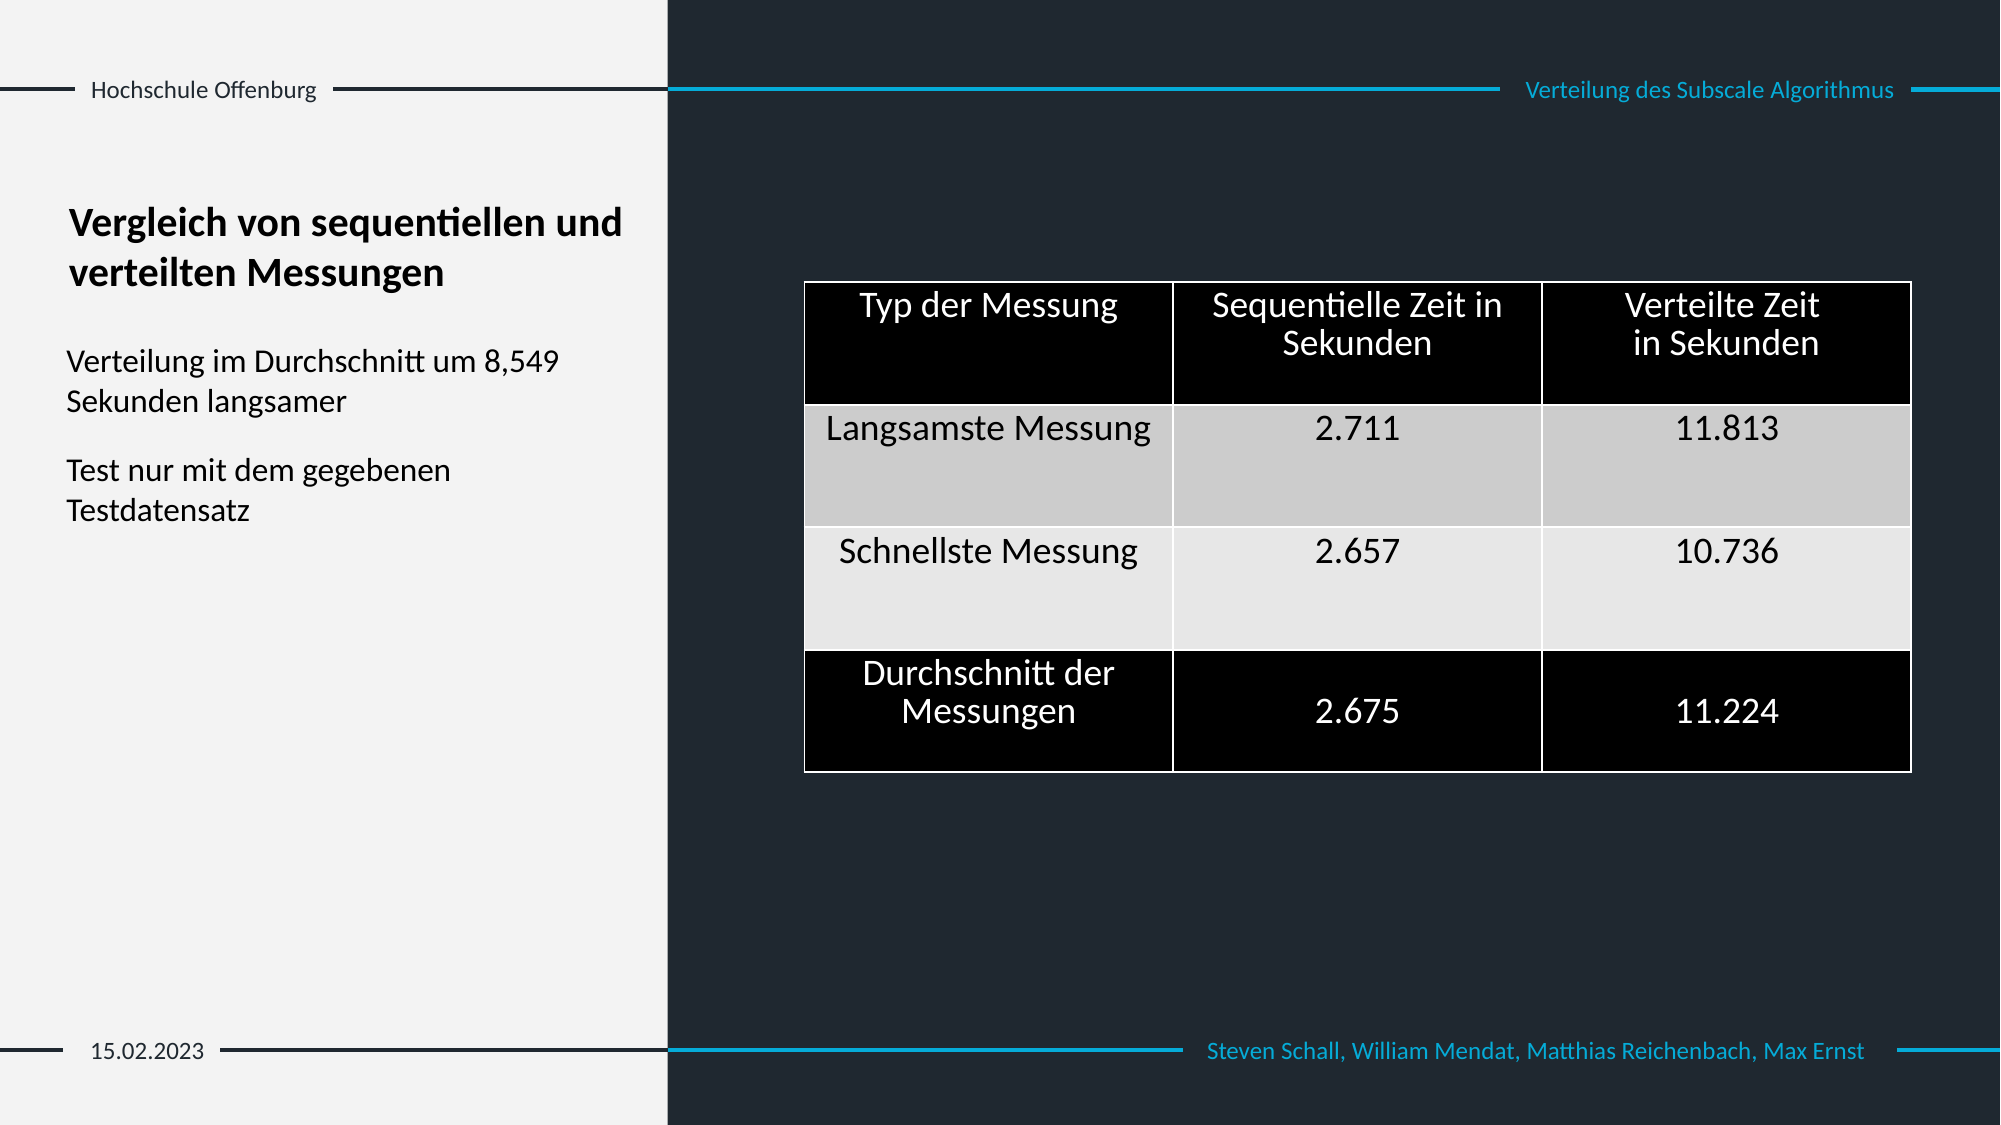

Hochschule Offenburg
Verteilung des Subscale Algorithmus
Vergleich von sequentiellen und
verteilten Messungen
| Typ der Messung | Sequentielle Zeit in Sekunden | Verteilte Zeit in Sekunden |
| --- | --- | --- |
| Langsamste Messung | 2.711 | 11.813 |
| Schnellste Messung | 2.657 | 10.736 |
| Durchschnitt der Messungen | 2.675 | 11.224 |
Verteilung im Durchschnitt um 8,549 Sekunden langsamer
Test nur mit dem gegebenen Testdatensatz
15.02.2023
Steven Schall, William Mendat, Matthias Reichenbach, Max Ernst